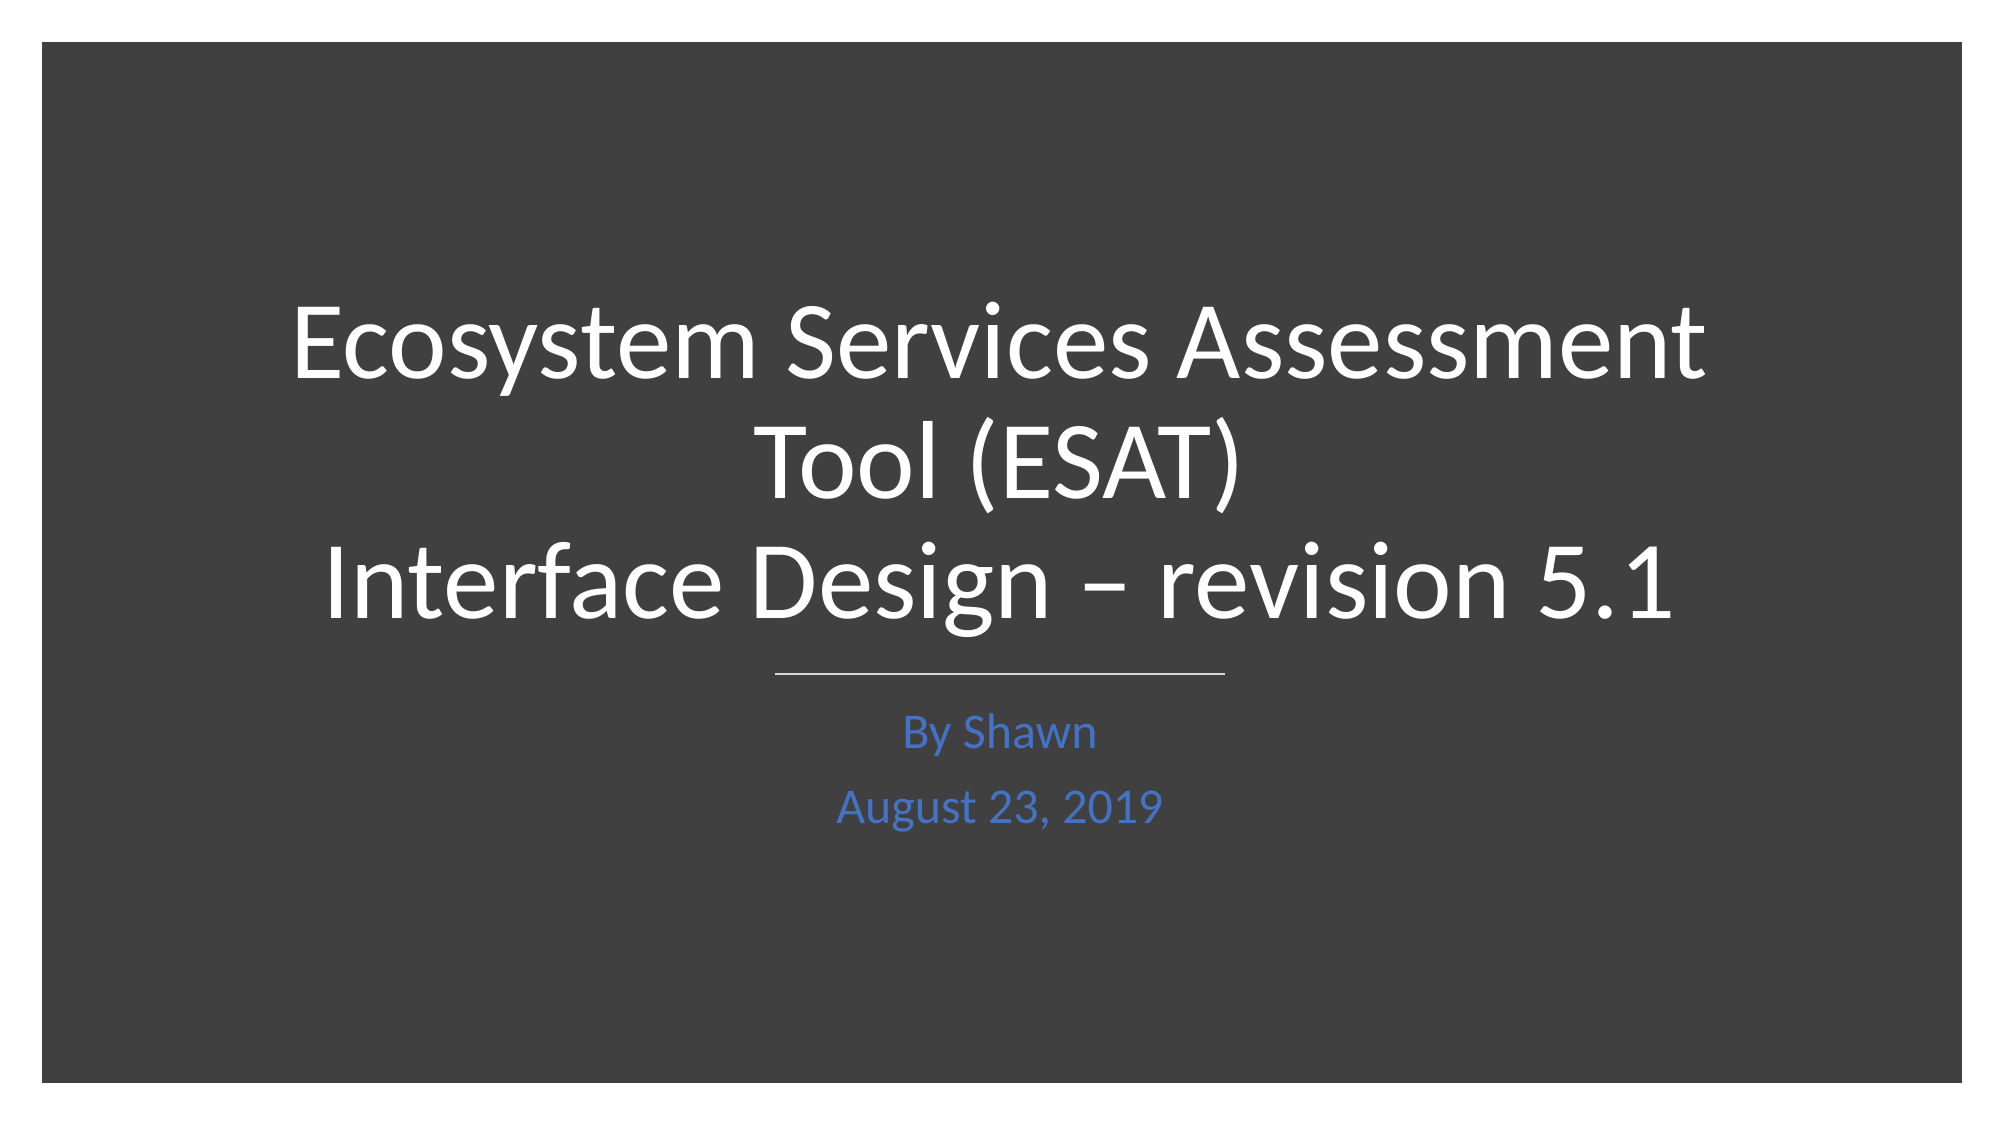

# Ecosystem Services Assessment Tool (ESAT) Interface Design – revision 5.1
By Shawn
August 23, 2019